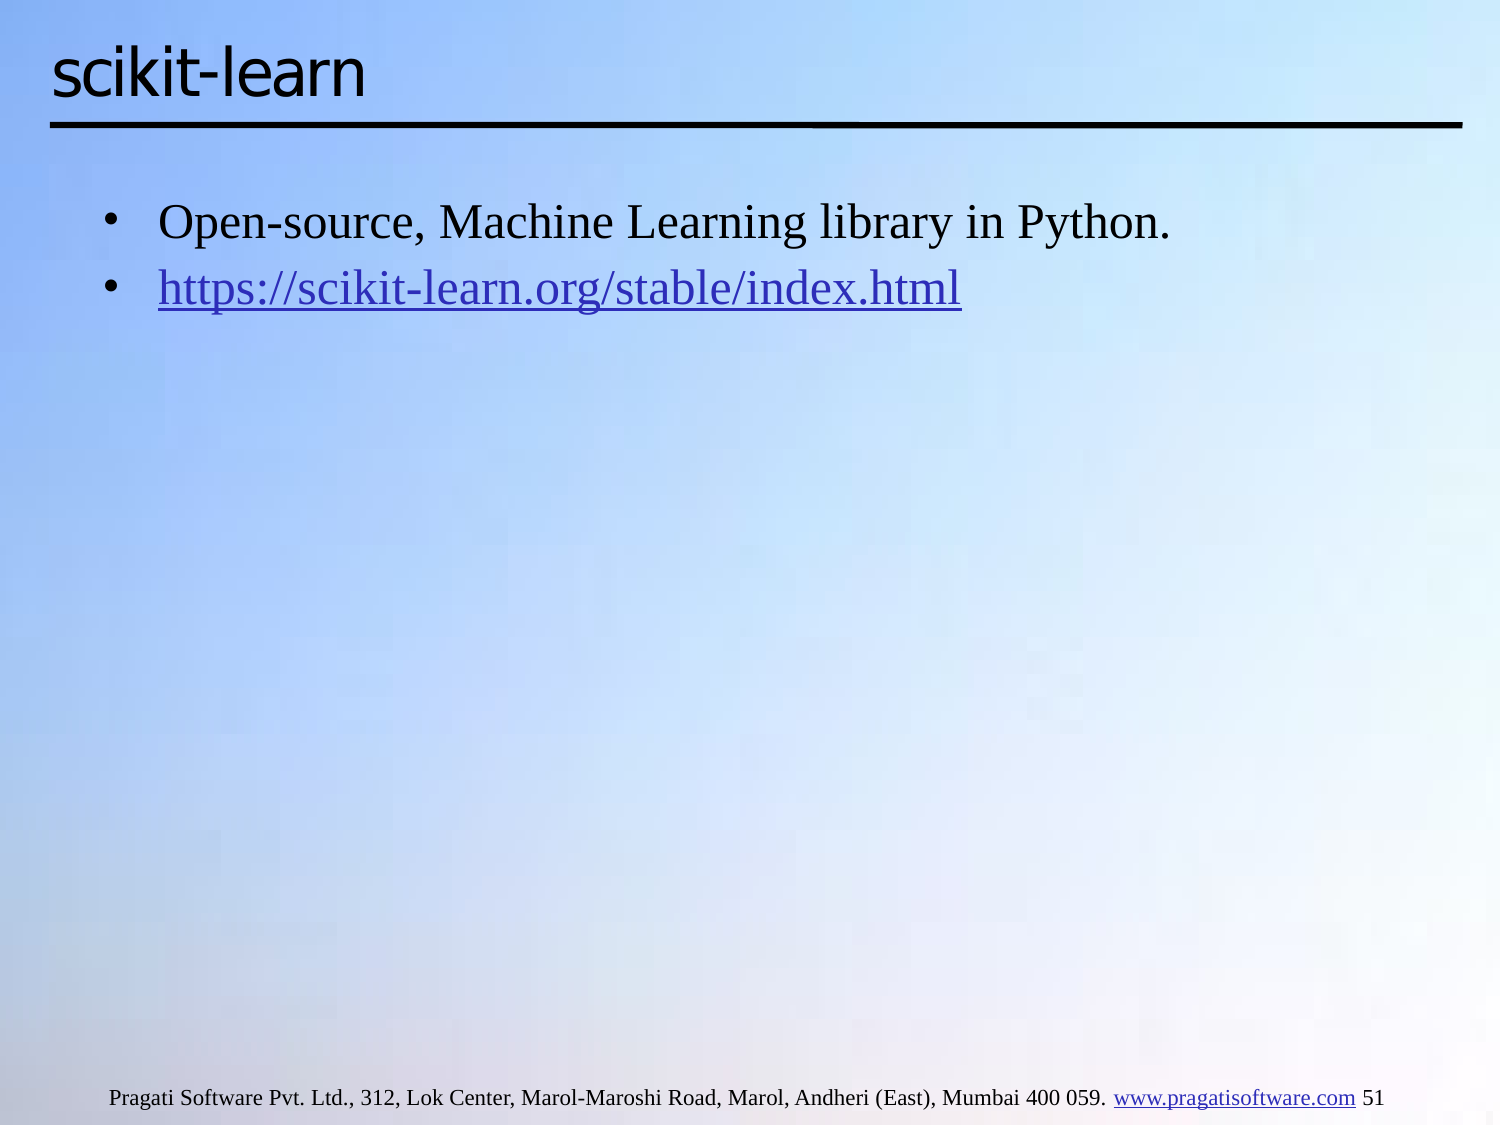

# scikit-learn
Open-source, Machine Learning library in Python.
https://scikit-learn.org/stable/index.html